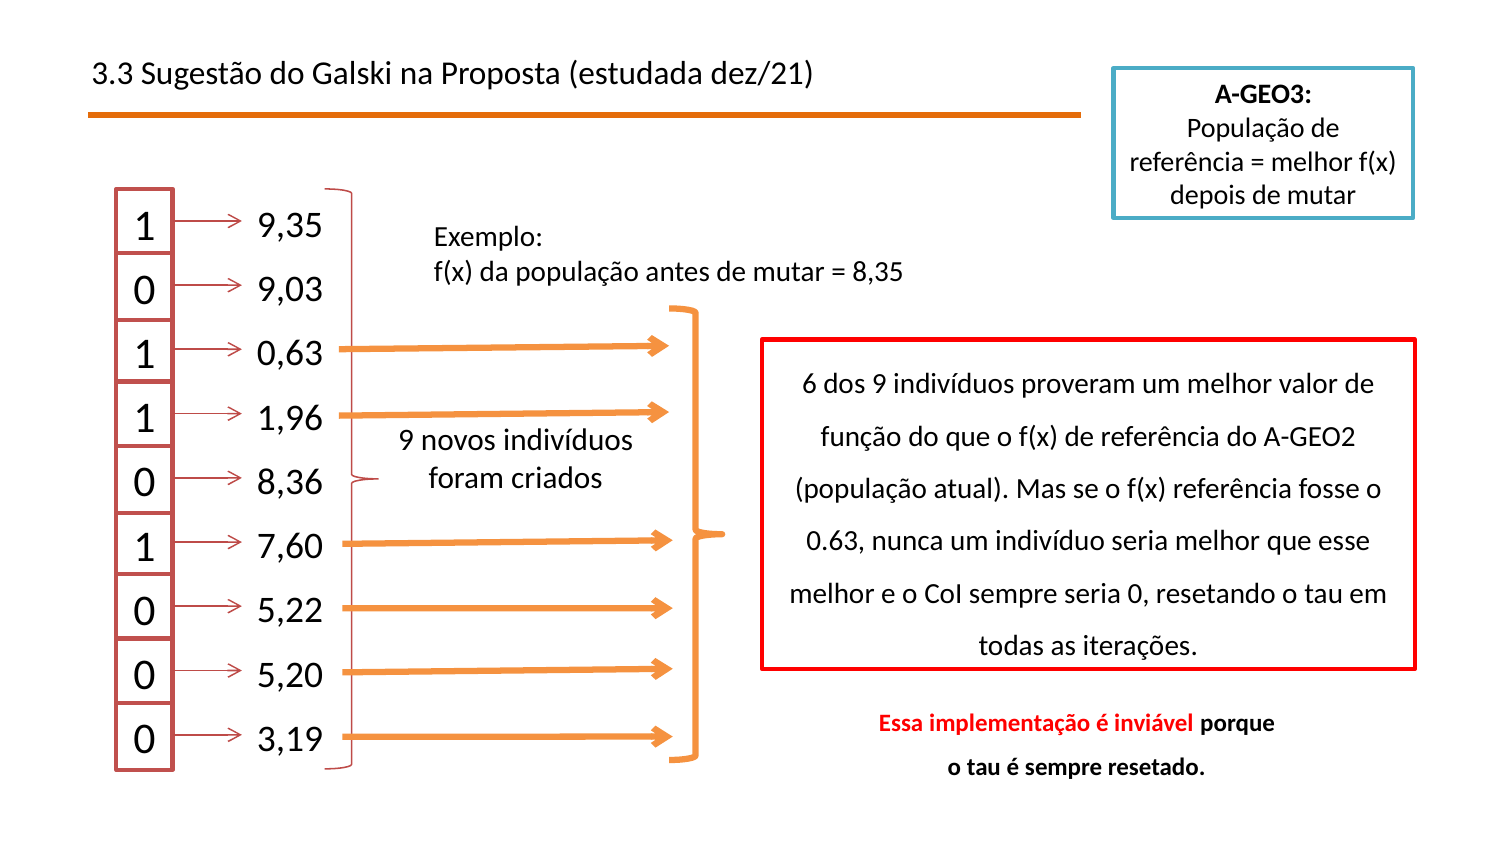

3.3 Sugestão do Galski na Proposta (estudada dez/21)
A-GEO3:
População de referência = melhor f(x) depois de mutar
1

9,35
Exemplo:
f(x) da população antes de mutar = 8,35
0
9,03

1
0,63
6 dos 9 indivíduos proveram um melhor valor de função do que o f(x) de referência do A-GEO2 (população atual). Mas se o f(x) referência fosse o 0.63, nunca um indivíduo seria melhor que esse melhor e o CoI sempre seria 0, resetando o tau em todas as iterações.
1
1,96
9 novos indivíduos
foram criados
0
8,36
1
7,60
0
5,22
0
5,20
Essa implementação é inviável porque o tau é sempre resetado.
0
3,19